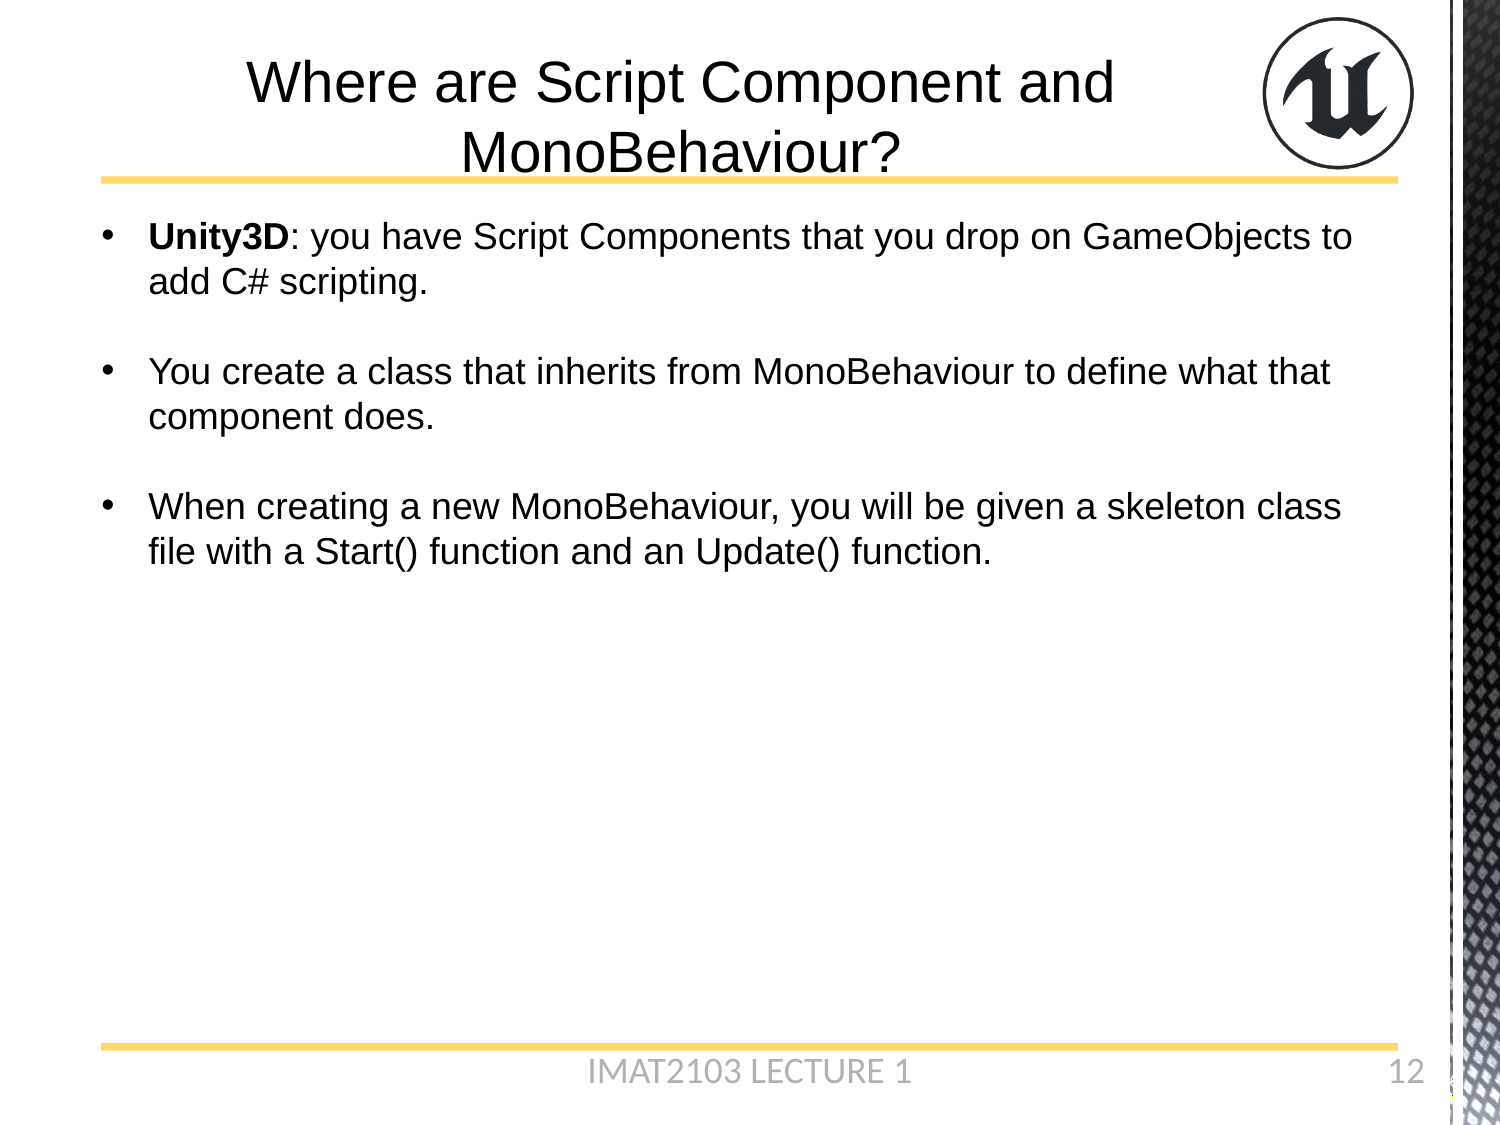

# Where are Script Component and MonoBehaviour?
Unity3D: you have Script Components that you drop on GameObjects to add C# scripting.

You create a class that inherits from MonoBehaviour to define what that component does.

When creating a new MonoBehaviour, you will be given a skeleton class file with a Start() function and an Update() function.

IMAT2103 LECTURE 1
12